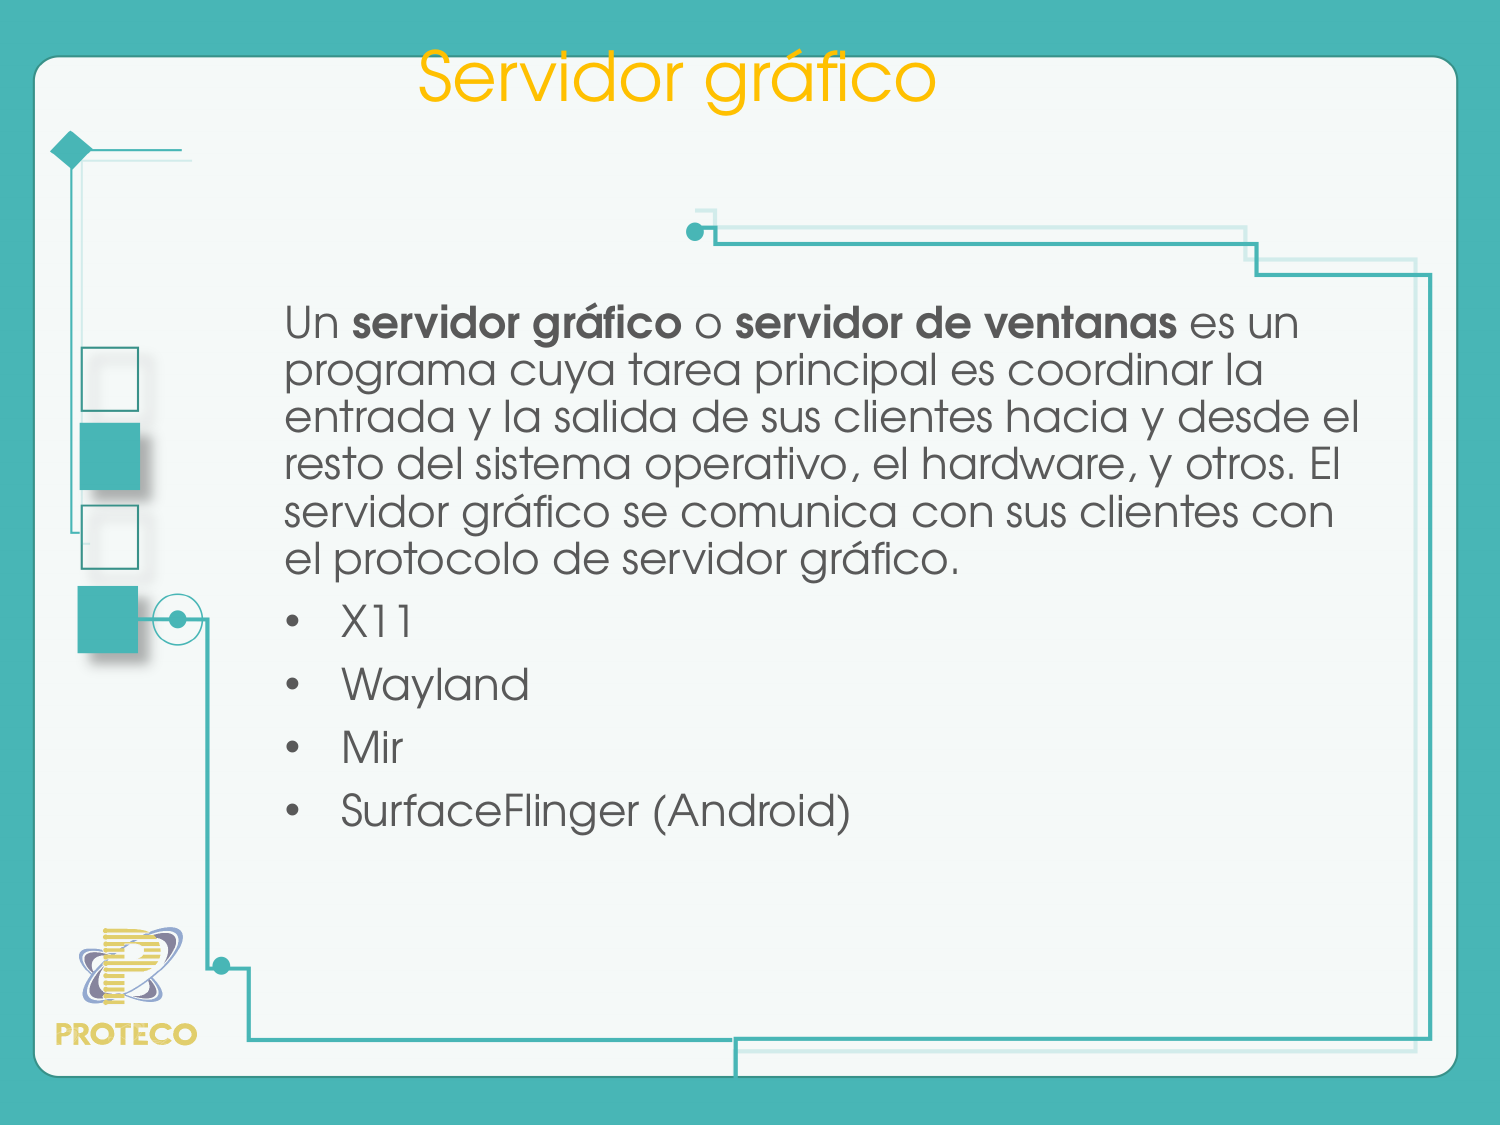

# Servidor gráfico
Un servidor gráfico o servidor de ventanas es un programa cuya tarea principal es coordinar la entrada y la salida de sus clientes hacia y desde el resto del sistema operativo, el hardware, y otros. El servidor gráfico se comunica con sus clientes con el protocolo de servidor gráfico.
X11
Wayland
Mir
SurfaceFlinger (Android)